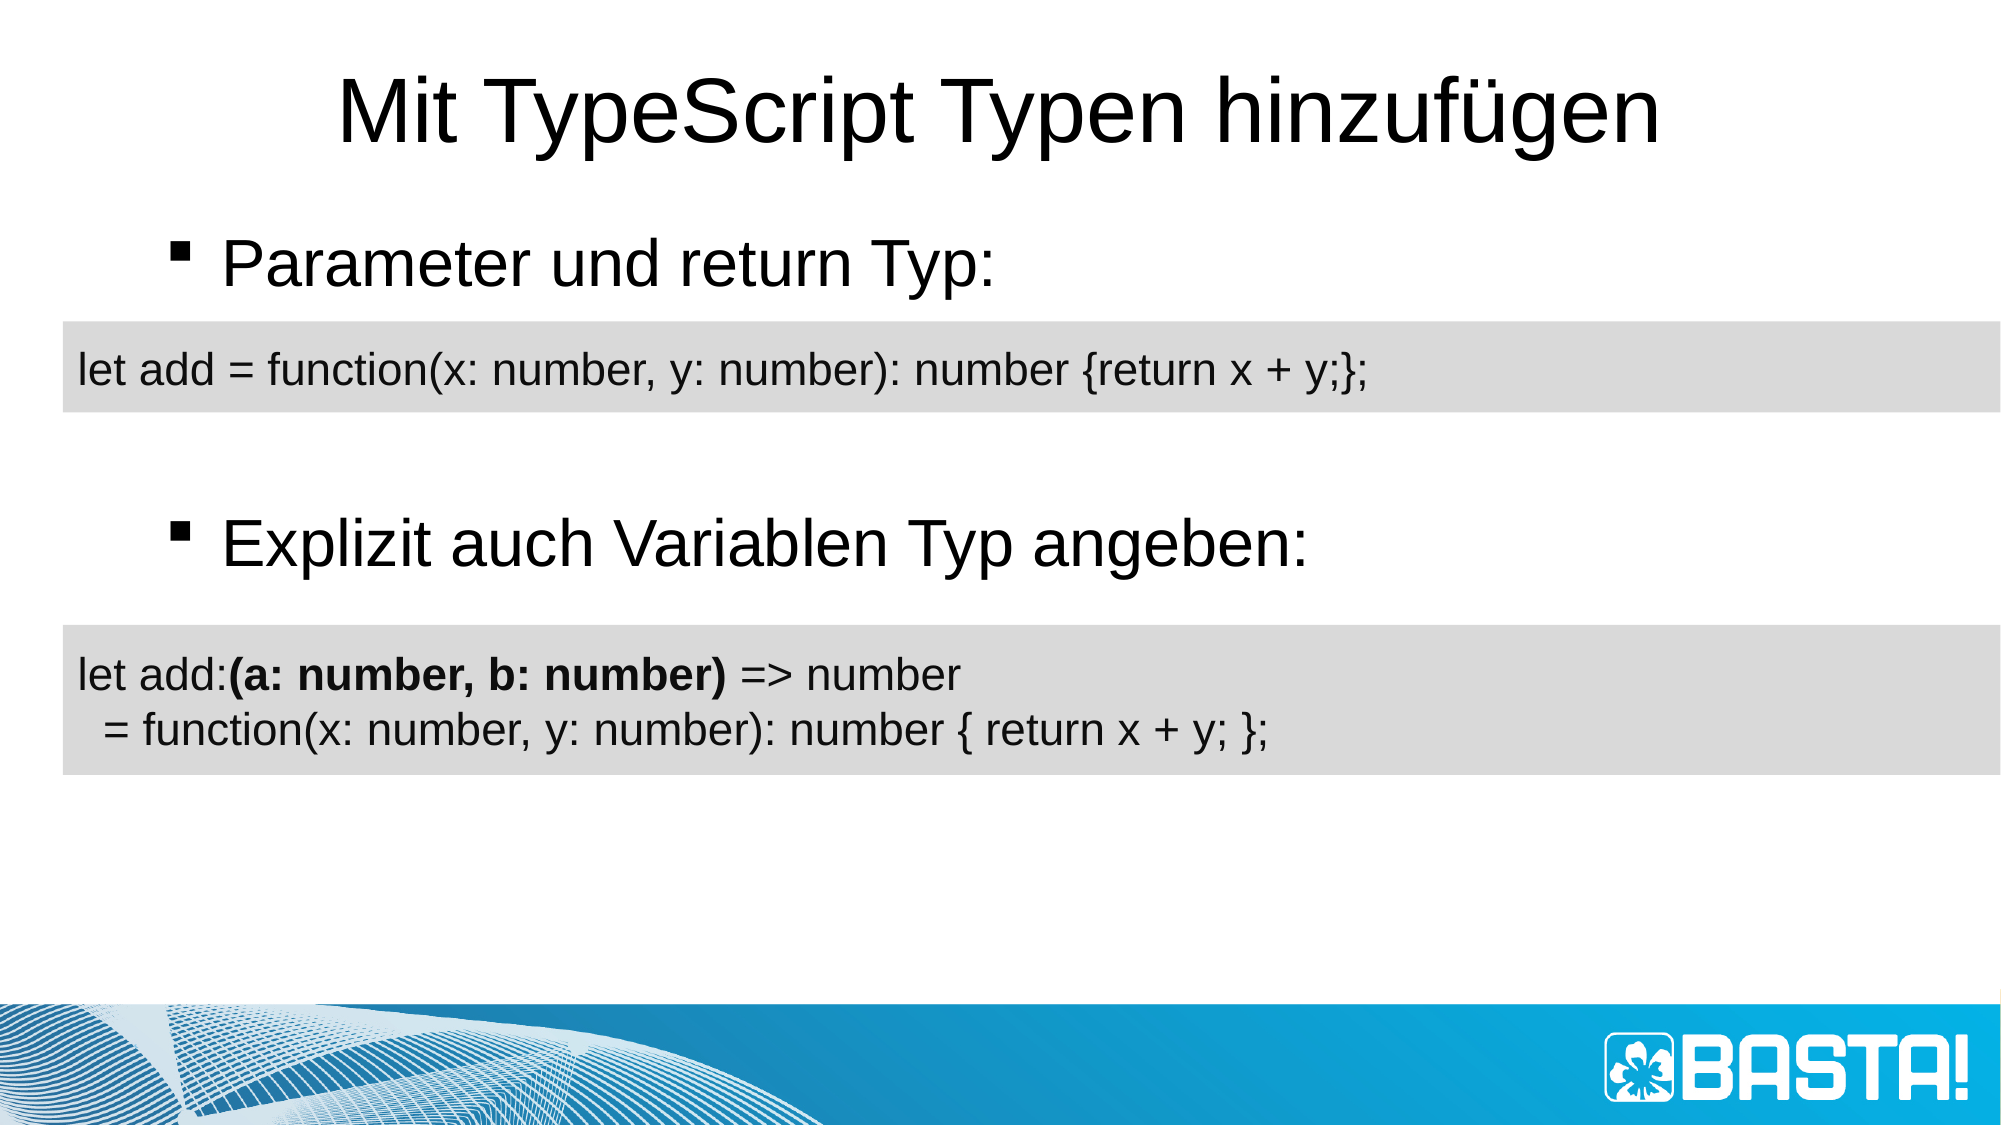

# Mit TypeScript Typen hinzufügen
Parameter und return Typ:

Explizit auch Variablen Typ angeben:
let add = function(x: number, y: number): number {return x + y;};
let add:(a: number, b: number) => number
  = function(x: number, y: number): number { return x + y; };